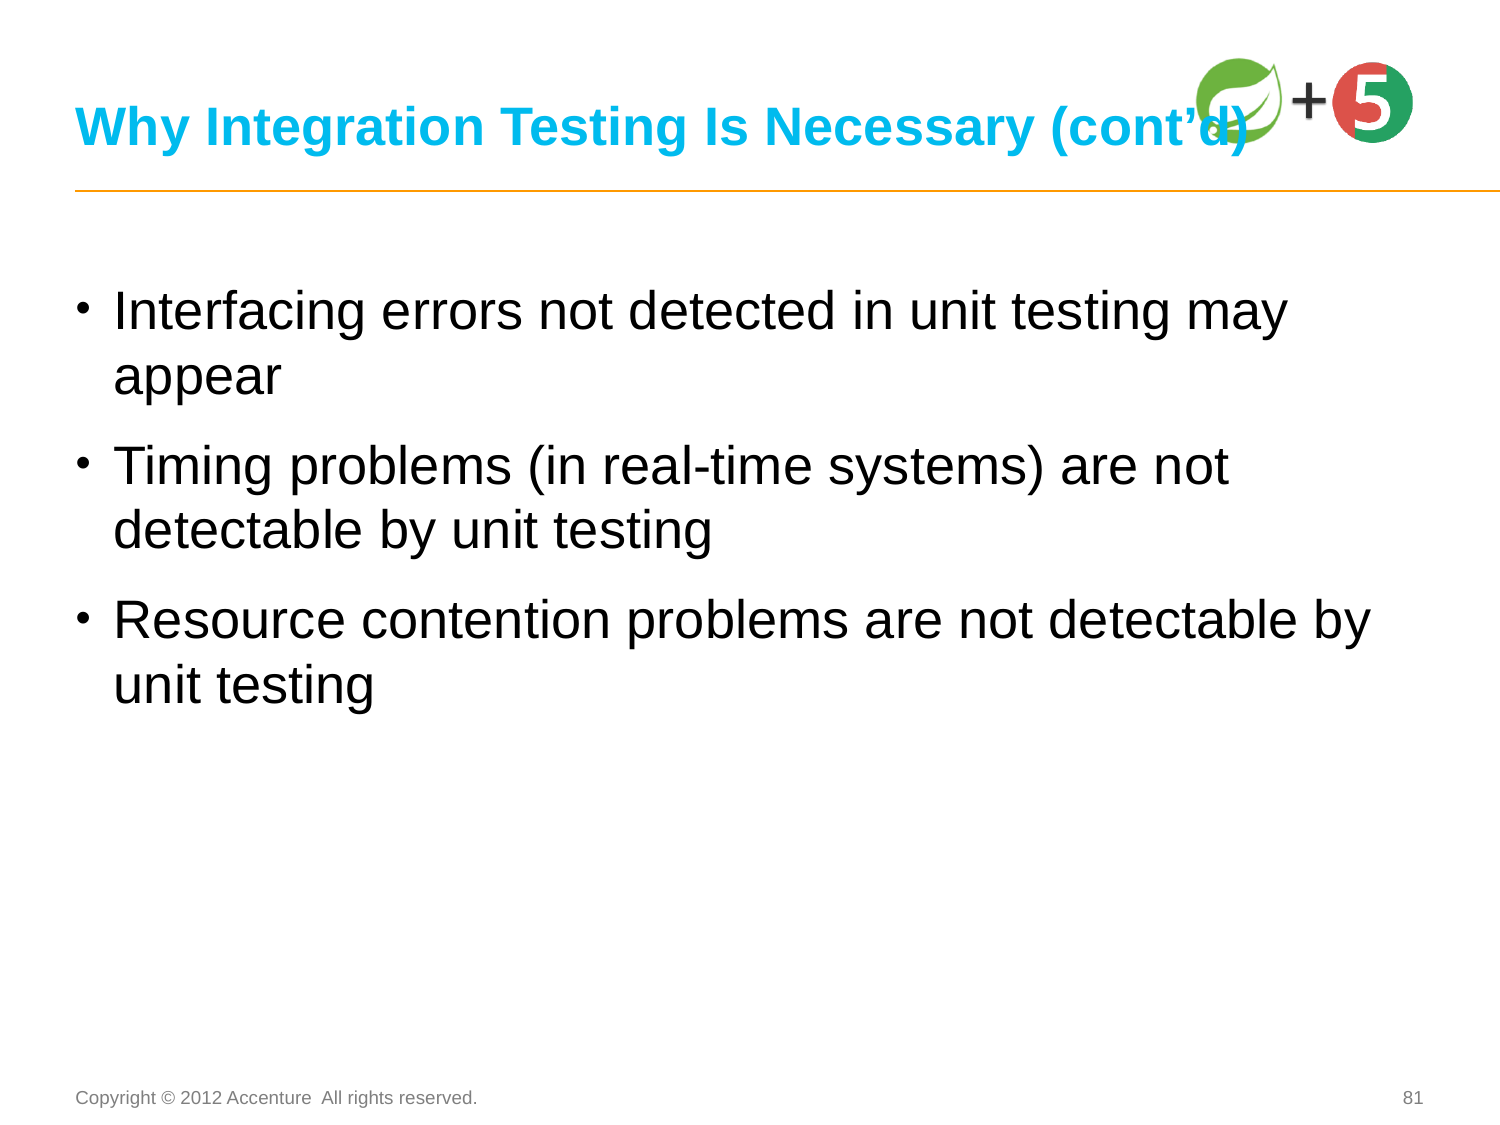

# Why Integration Testing Is Necessary (cont’d)
Interfacing errors not detected in unit testing may appear
Timing problems (in real-time systems) are not detectable by unit testing
Resource contention problems are not detectable by unit testing